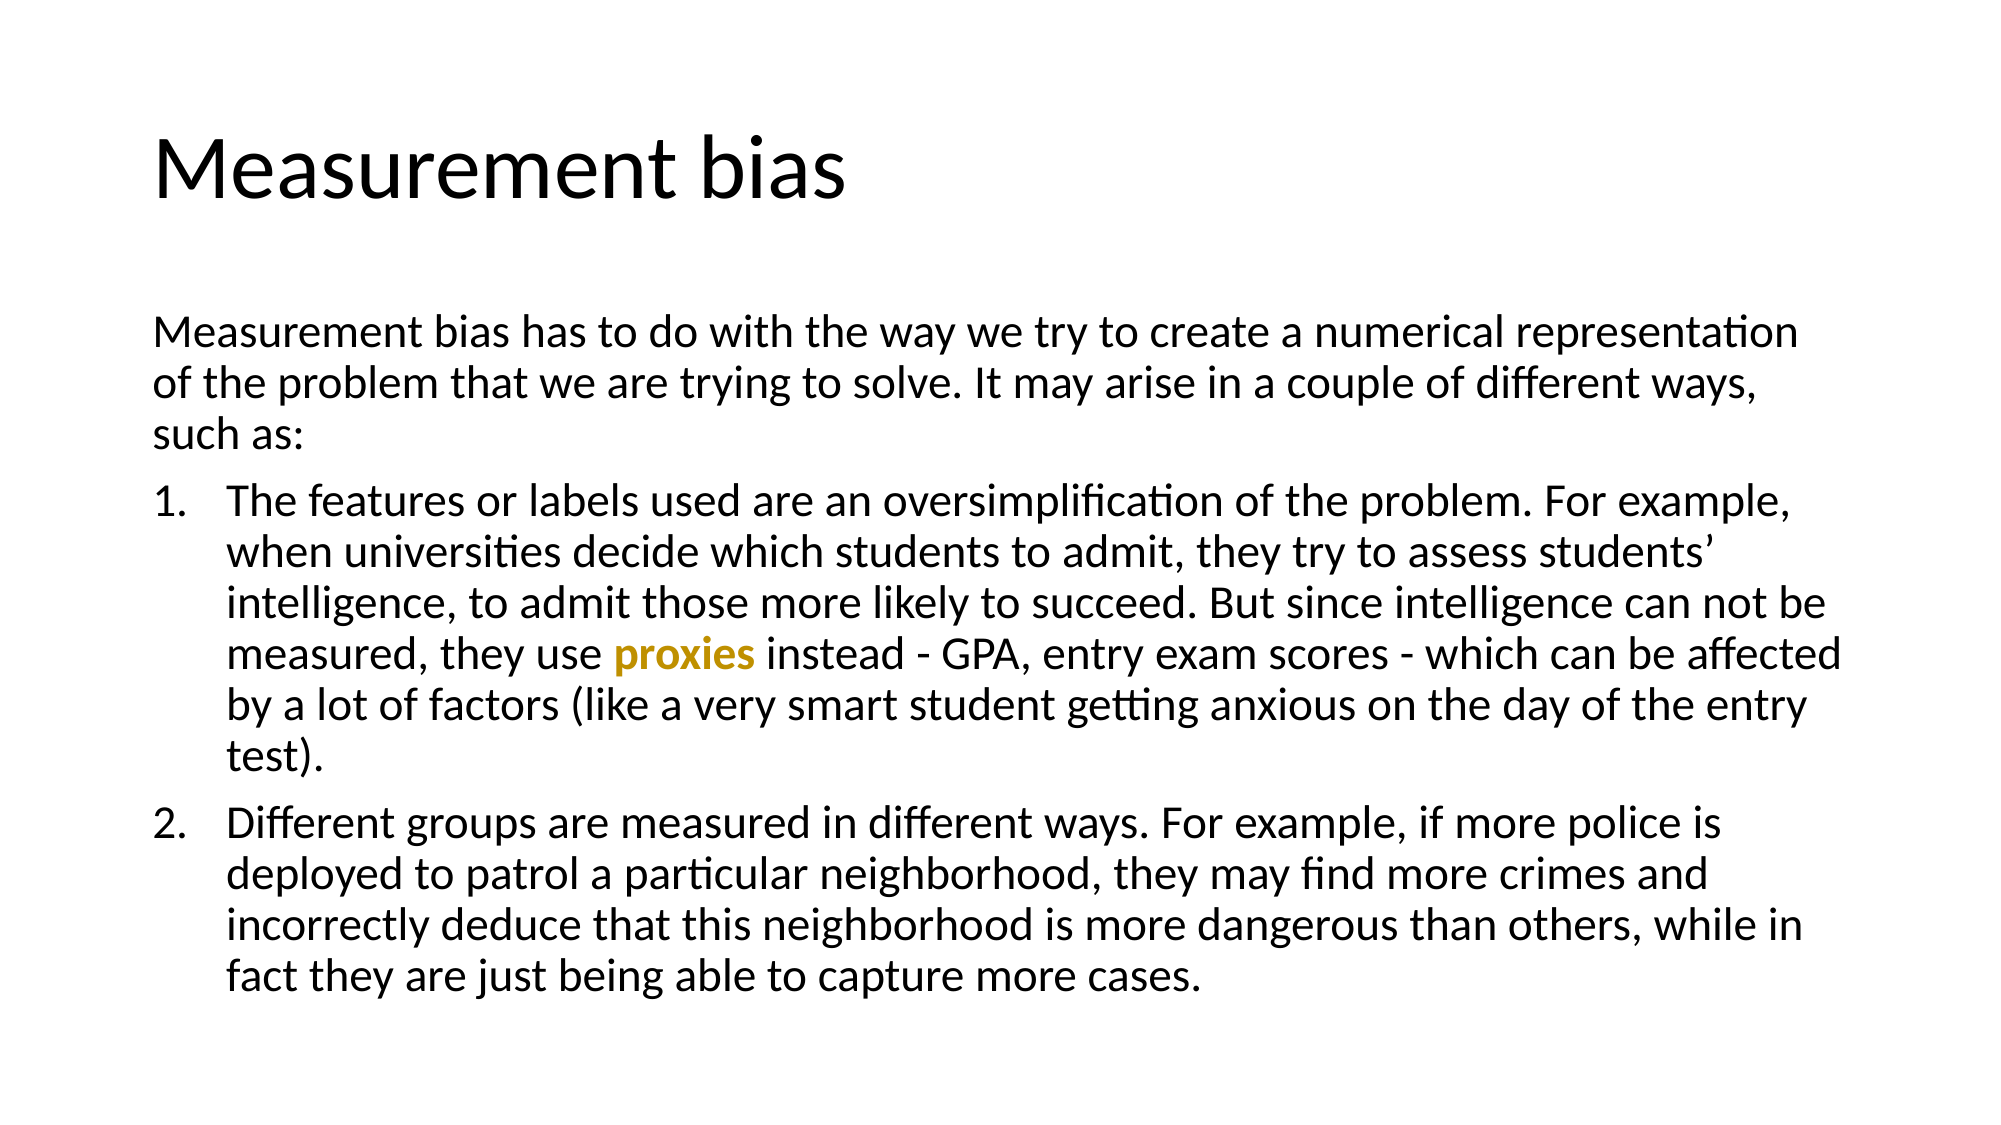

# Measurement bias
Measurement bias has to do with the way we try to create a numerical representation of the problem that we are trying to solve. It may arise in a couple of different ways, such as:
The features or labels used are an oversimplification of the problem. For example, when universities decide which students to admit, they try to assess students’ intelligence, to admit those more likely to succeed. But since intelligence can not be measured, they use proxies instead - GPA, entry exam scores - which can be affected by a lot of factors (like a very smart student getting anxious on the day of the entry test).
Different groups are measured in different ways. For example, if more police is deployed to patrol a particular neighborhood, they may find more crimes and incorrectly deduce that this neighborhood is more dangerous than others, while in fact they are just being able to capture more cases.